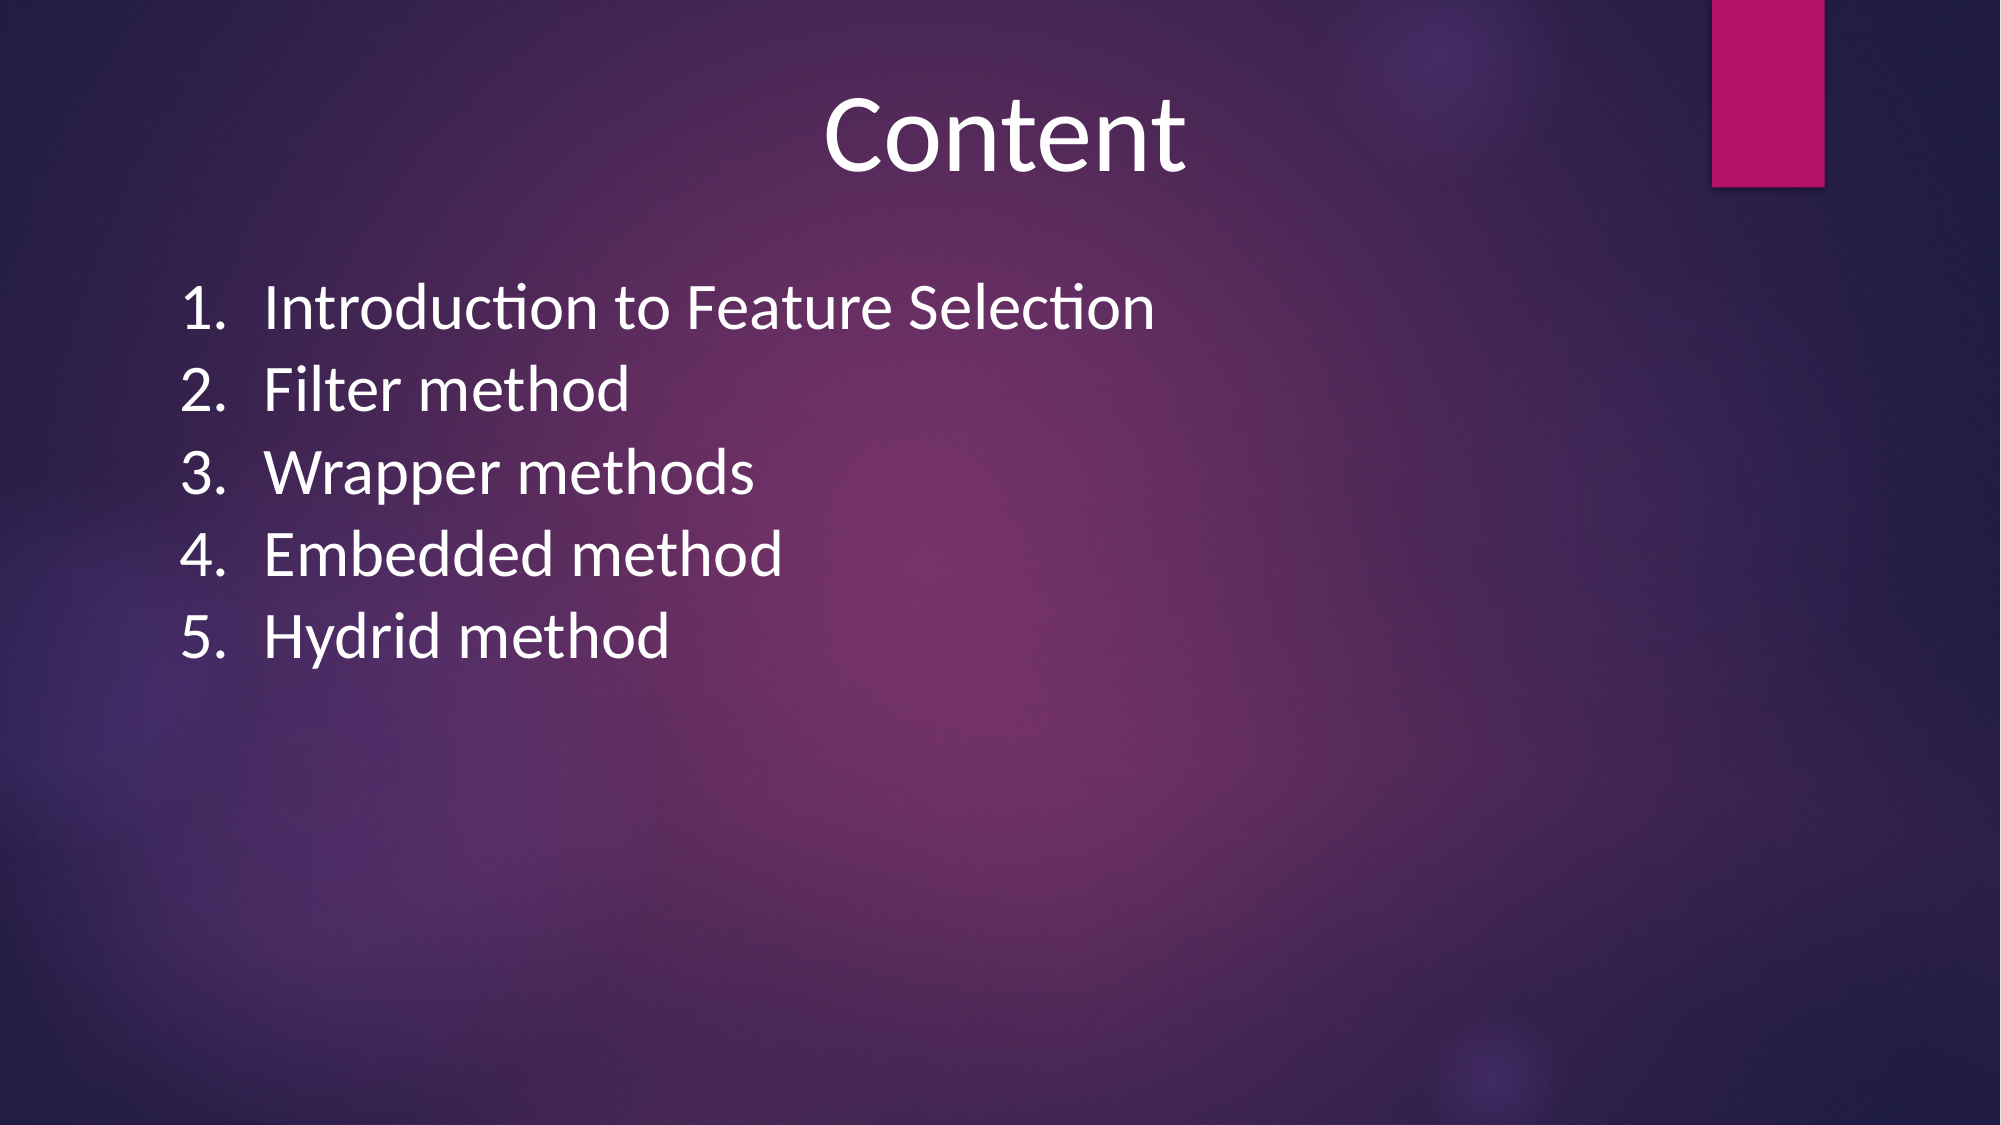

Content
Introduction to Feature Selection
Filter method
Wrapper methods
Embedded method
Hydrid method